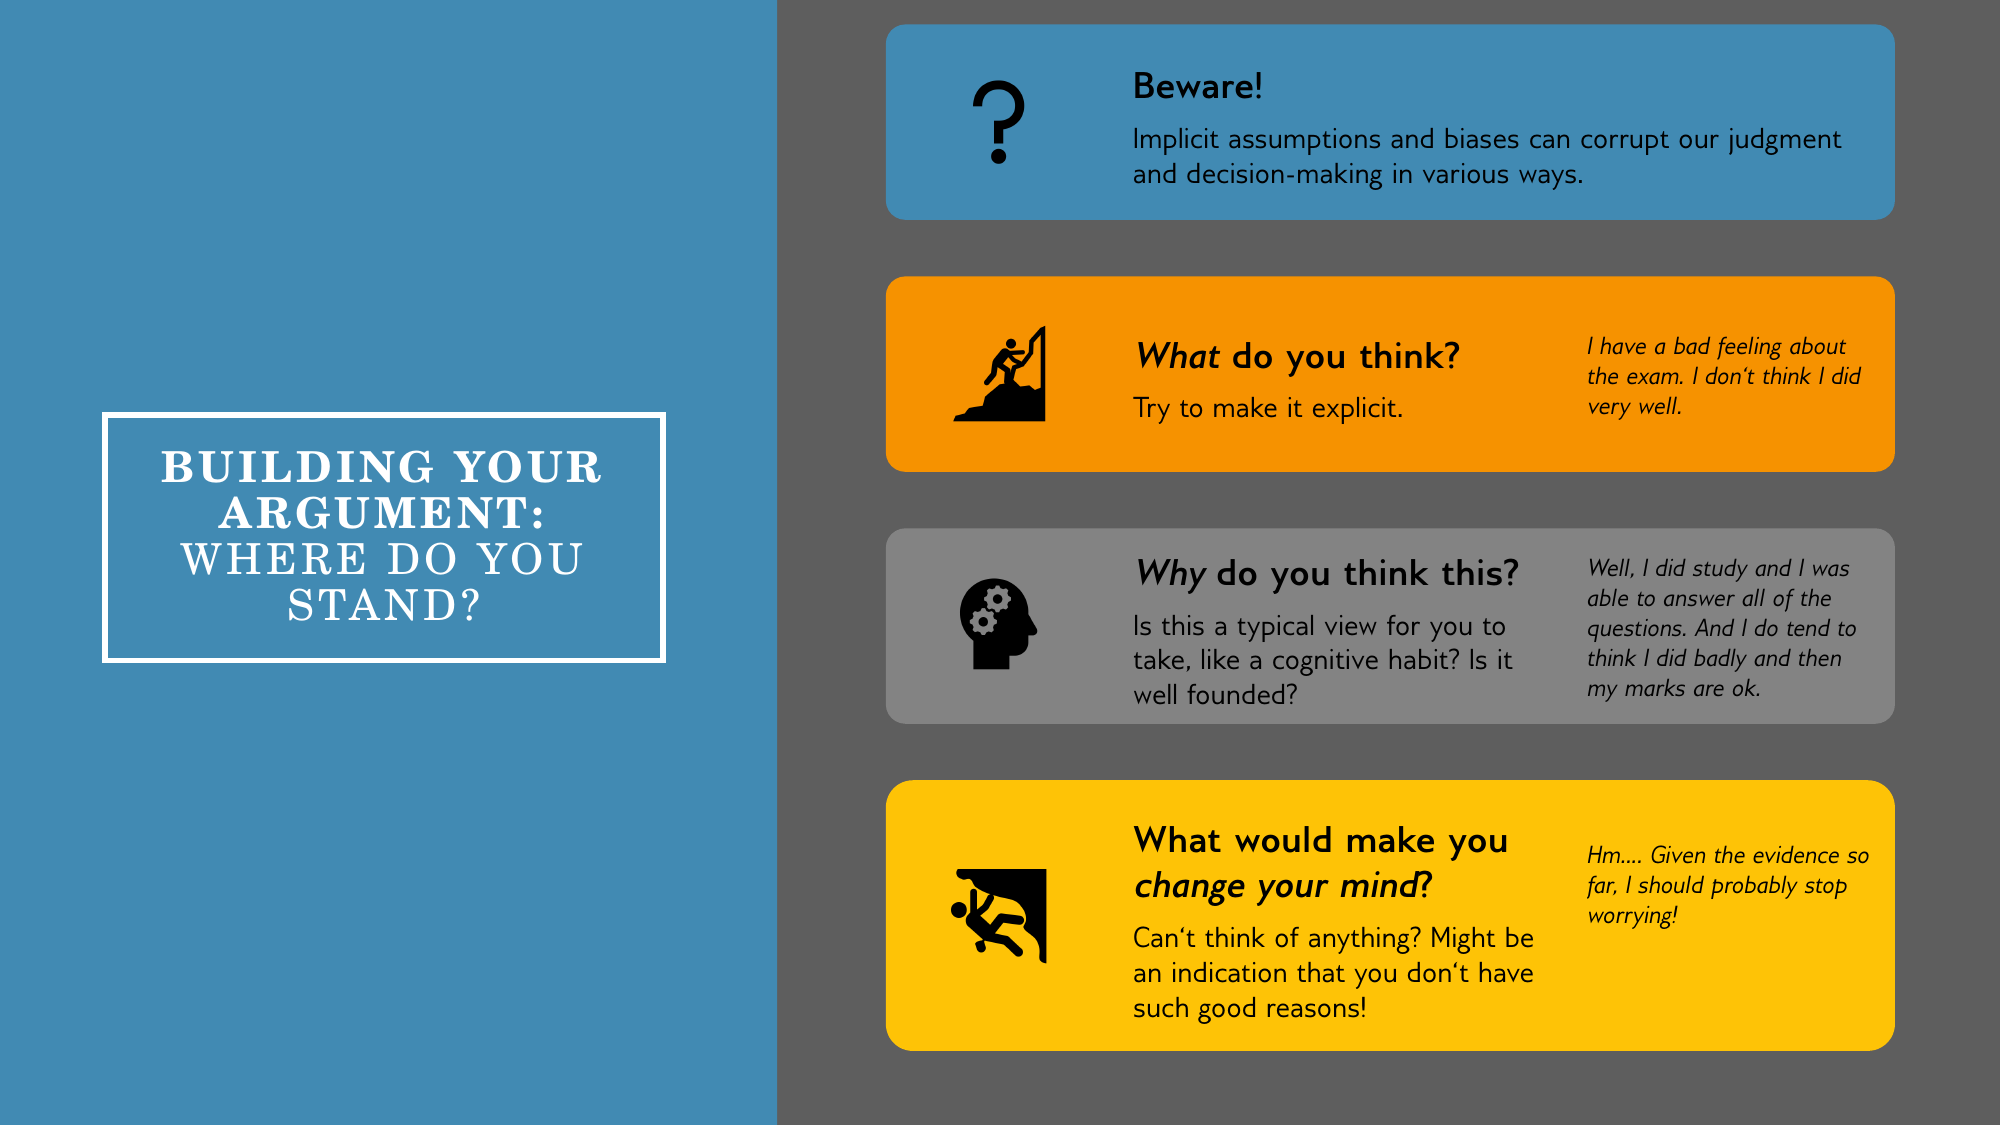

Beware!
Implicit assumptions and biases can corrupt our judgment and decision-making in various ways.

What do you think?
Try to make it explicit.
I have a bad feeling about the exam. I don‘t think I did very well.

# Building your argument: Where do you stand?

Why do you think this?
Is this a typical view for you to take, like a cognitive habit? Is it well founded?
Well, I did study and I was able to answer all of the questions. And I do tend to think I did badly and then my marks are ok.

What would make you change your mind?
Can‘t think of anything? Might be an indication that you don‘t have such good reasons!
Hm.... Given the evidence so far, I should probably stop worrying!